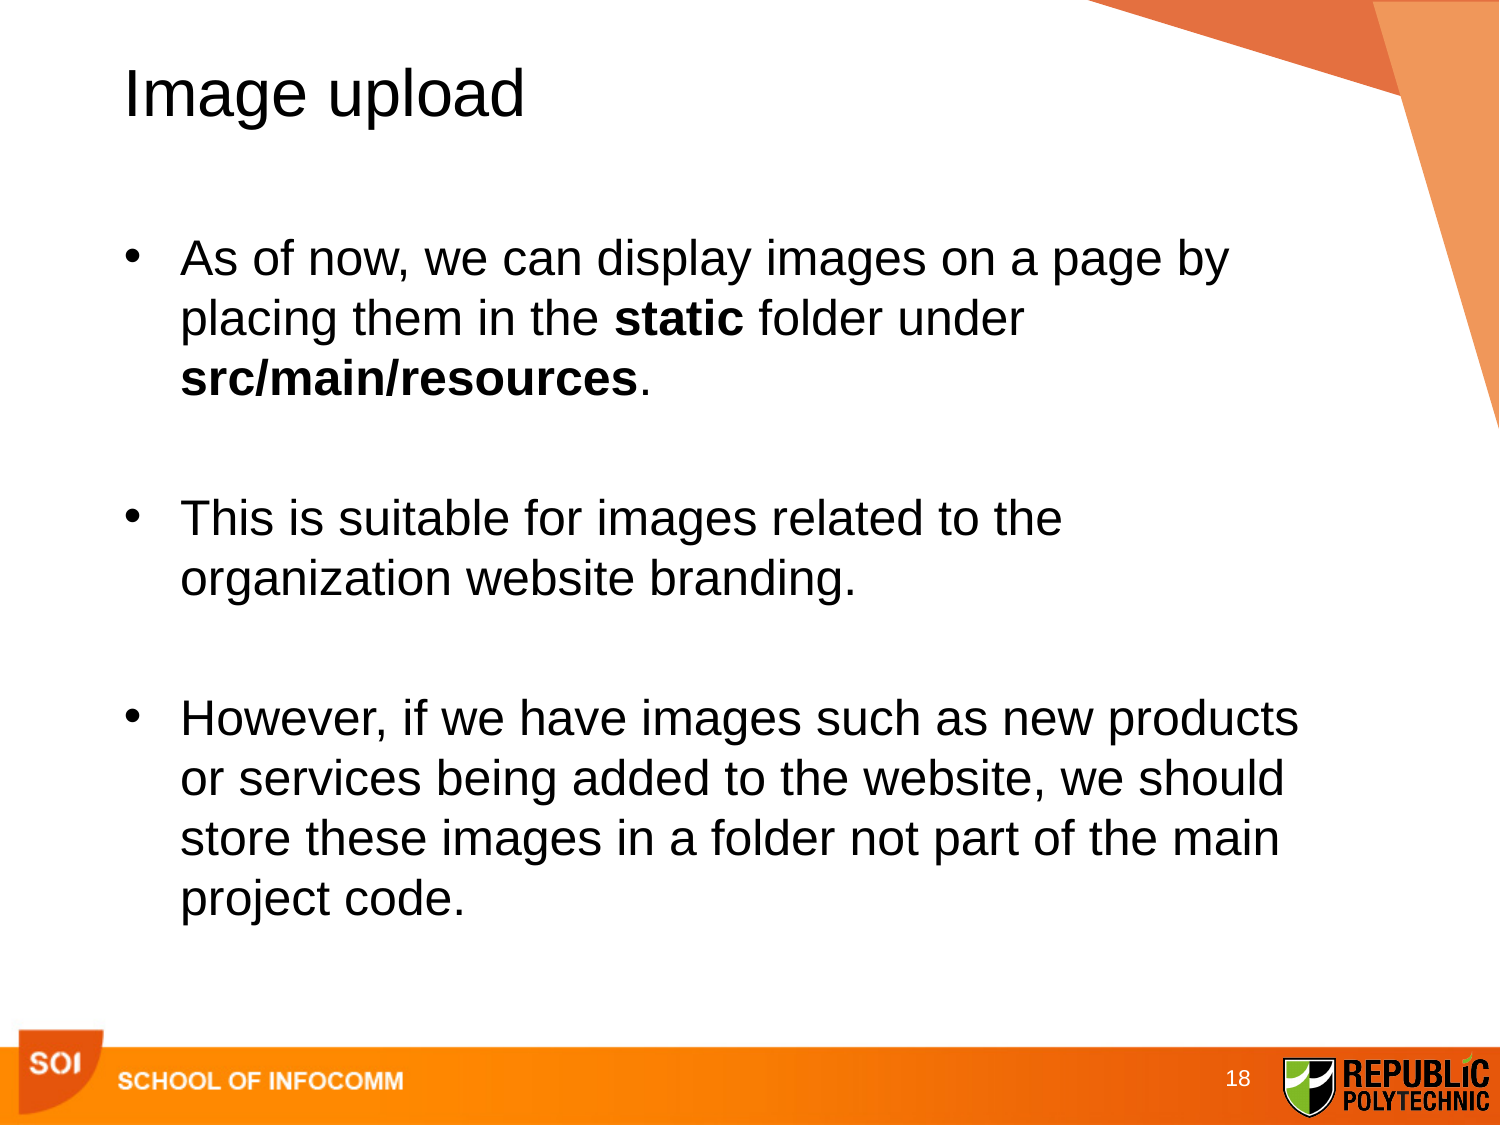

# Image upload
As of now, we can display images on a page by placing them in the static folder under src/main/resources.

This is suitable for images related to the organization website branding.

However, if we have images such as new products or services being added to the website, we should store these images in a folder not part of the main project code.

18